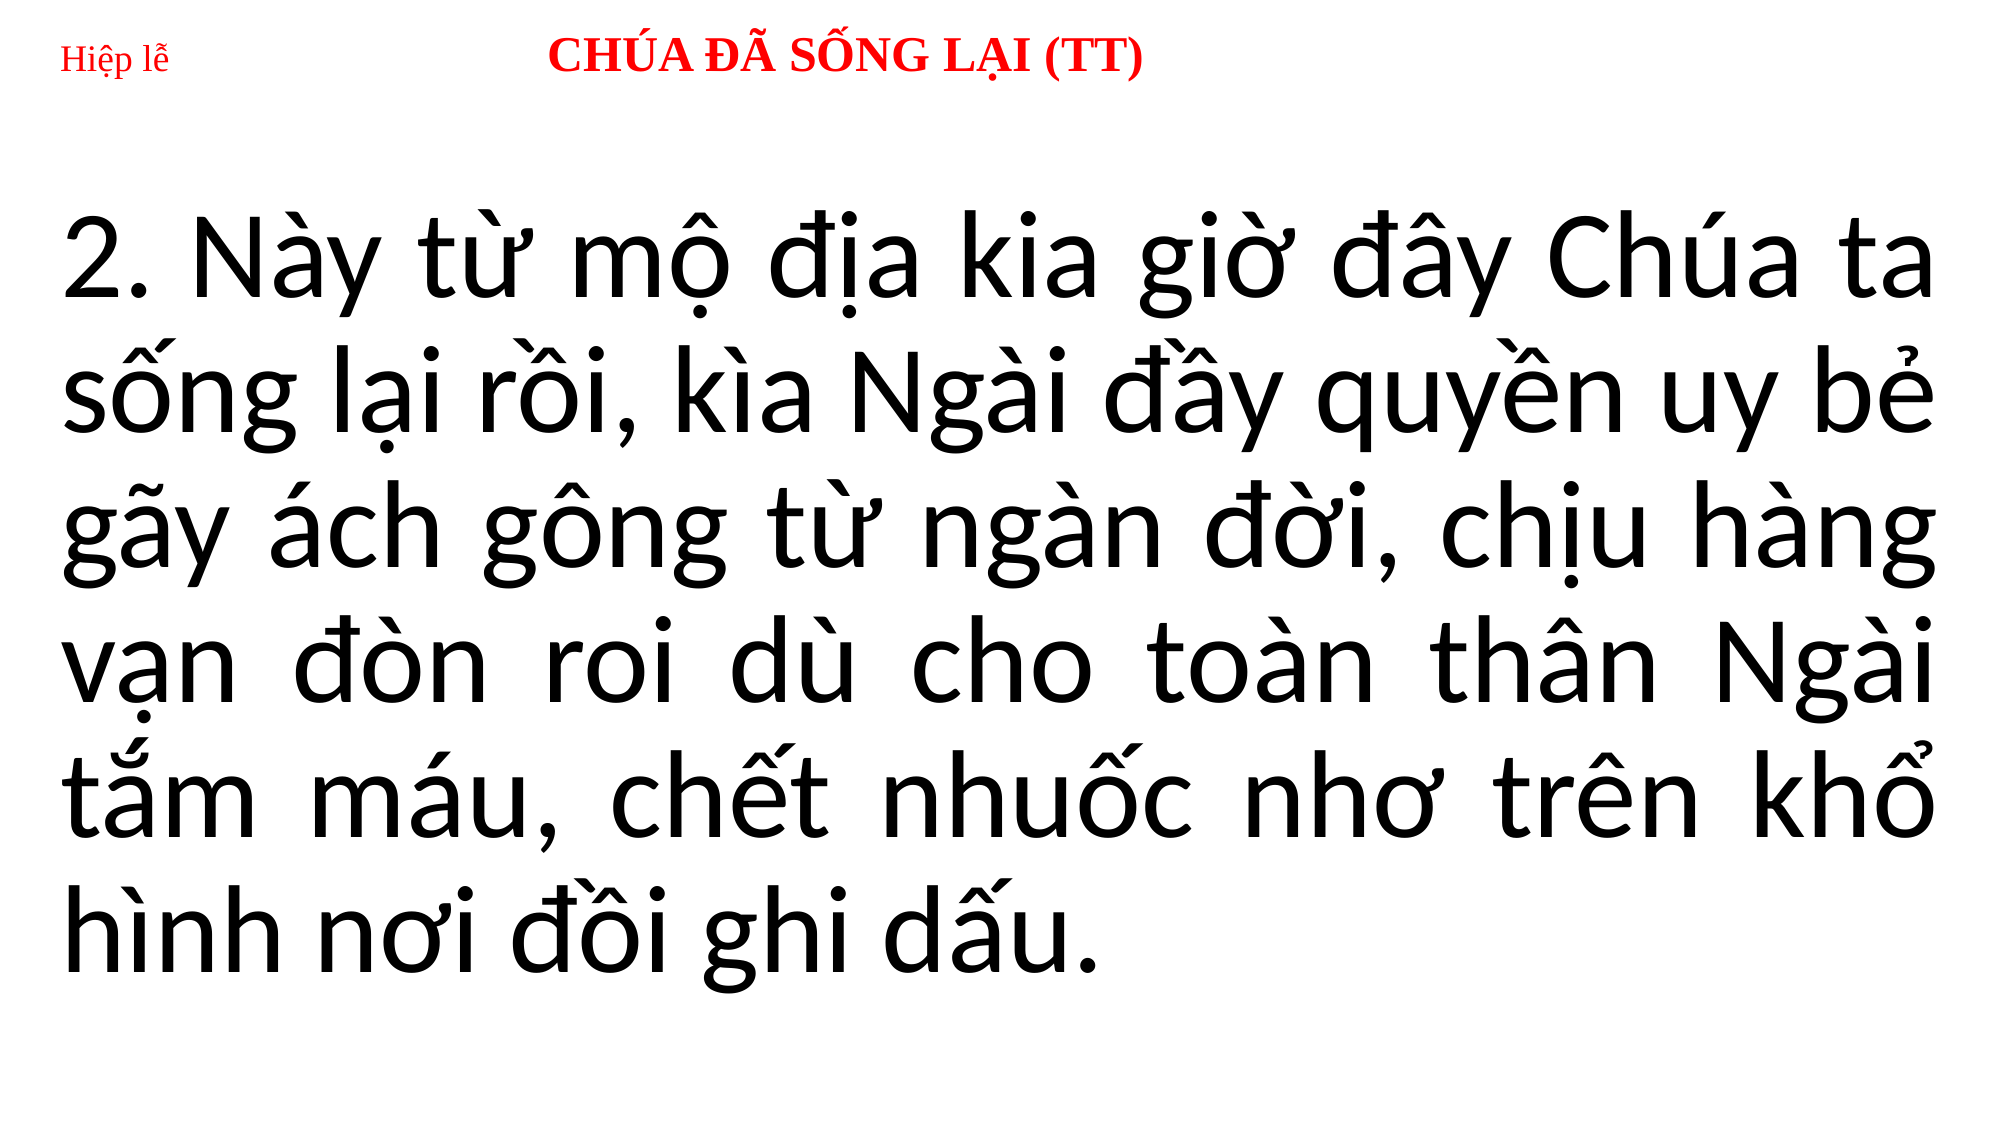

# Hiệp lễ 			    CHÚA ĐÃ SỐNG LẠI (TT)
2. Này từ mộ địa kia giờ đây Chúa ta sống lại rồi, kìa Ngài đầy quyền uy bẻ gãy ách gông từ ngàn đời, chịu hàng vạn đòn roi dù cho toàn thân Ngài tắm máu, chết nhuốc nhơ trên khổ hình nơi đồi ghi dấu.